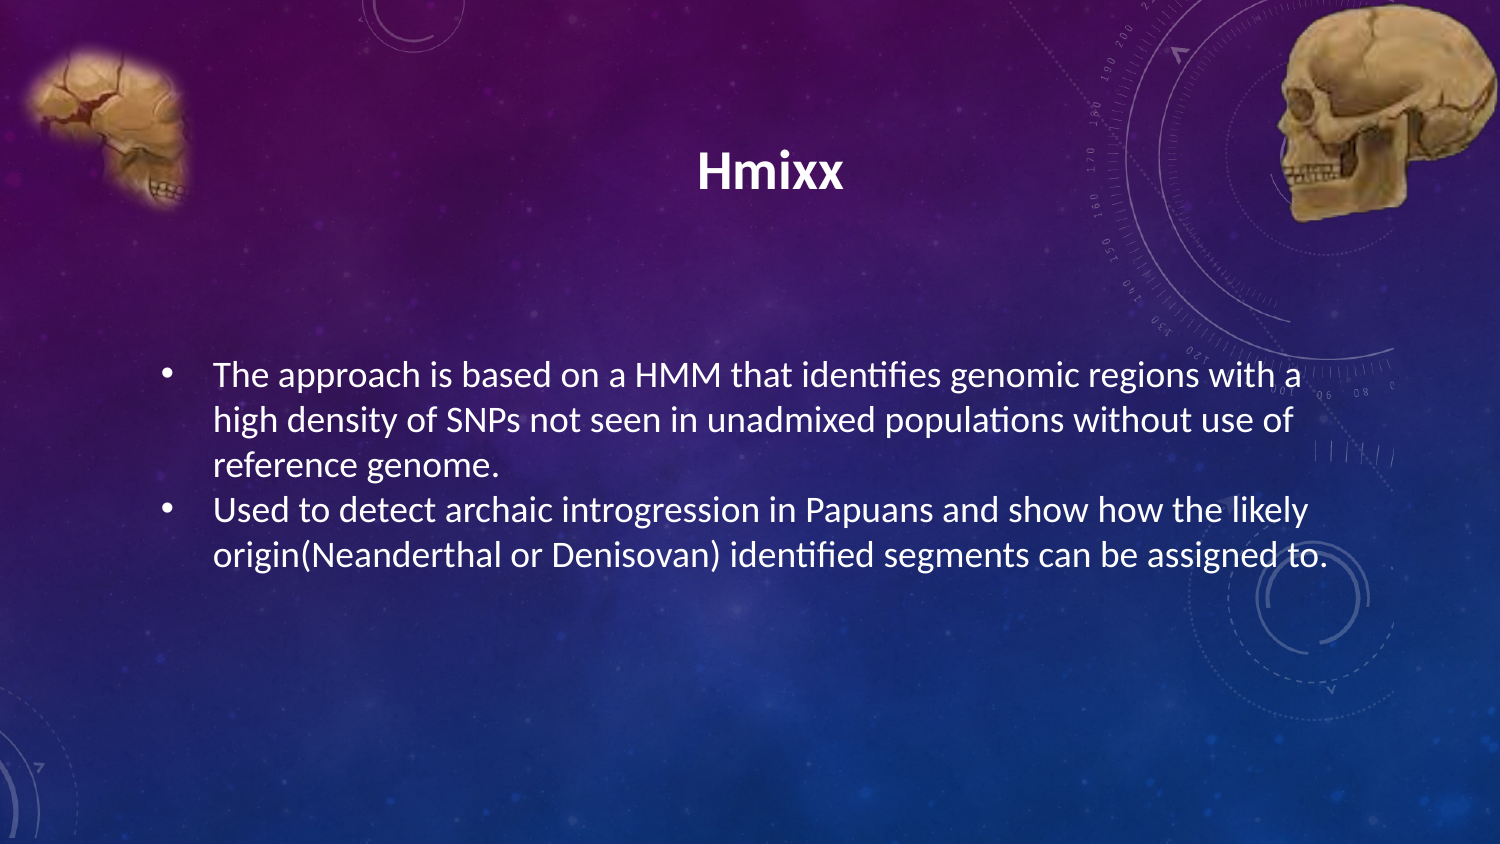

# Hmixx
The approach is based on a HMM that identifies genomic regions with a high density of SNPs not seen in unadmixed populations without use of reference genome.
Used to detect archaic introgression in Papuans and show how the likely origin(Neanderthal or Denisovan) identified segments can be assigned to.